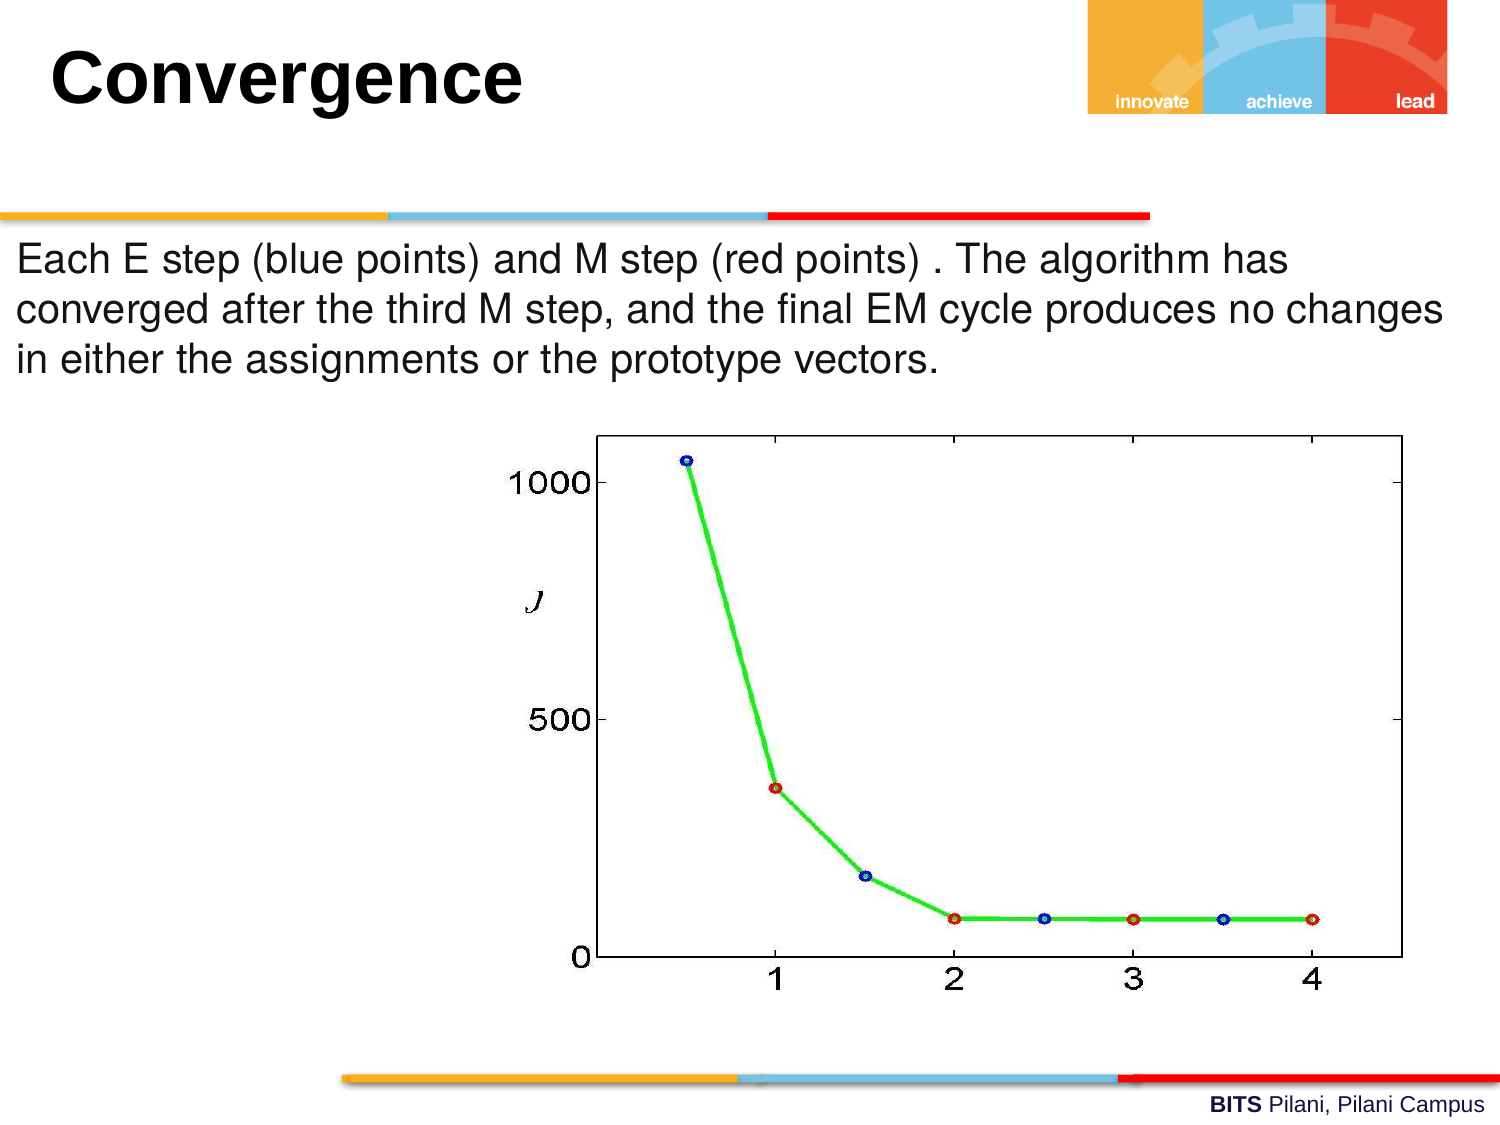

Convergence

Each E step (blue points) and M step (red points) . The algorithm has converged after the third M step, and the final EM cycle produces no changes in either the assignments or the prototype vectors.